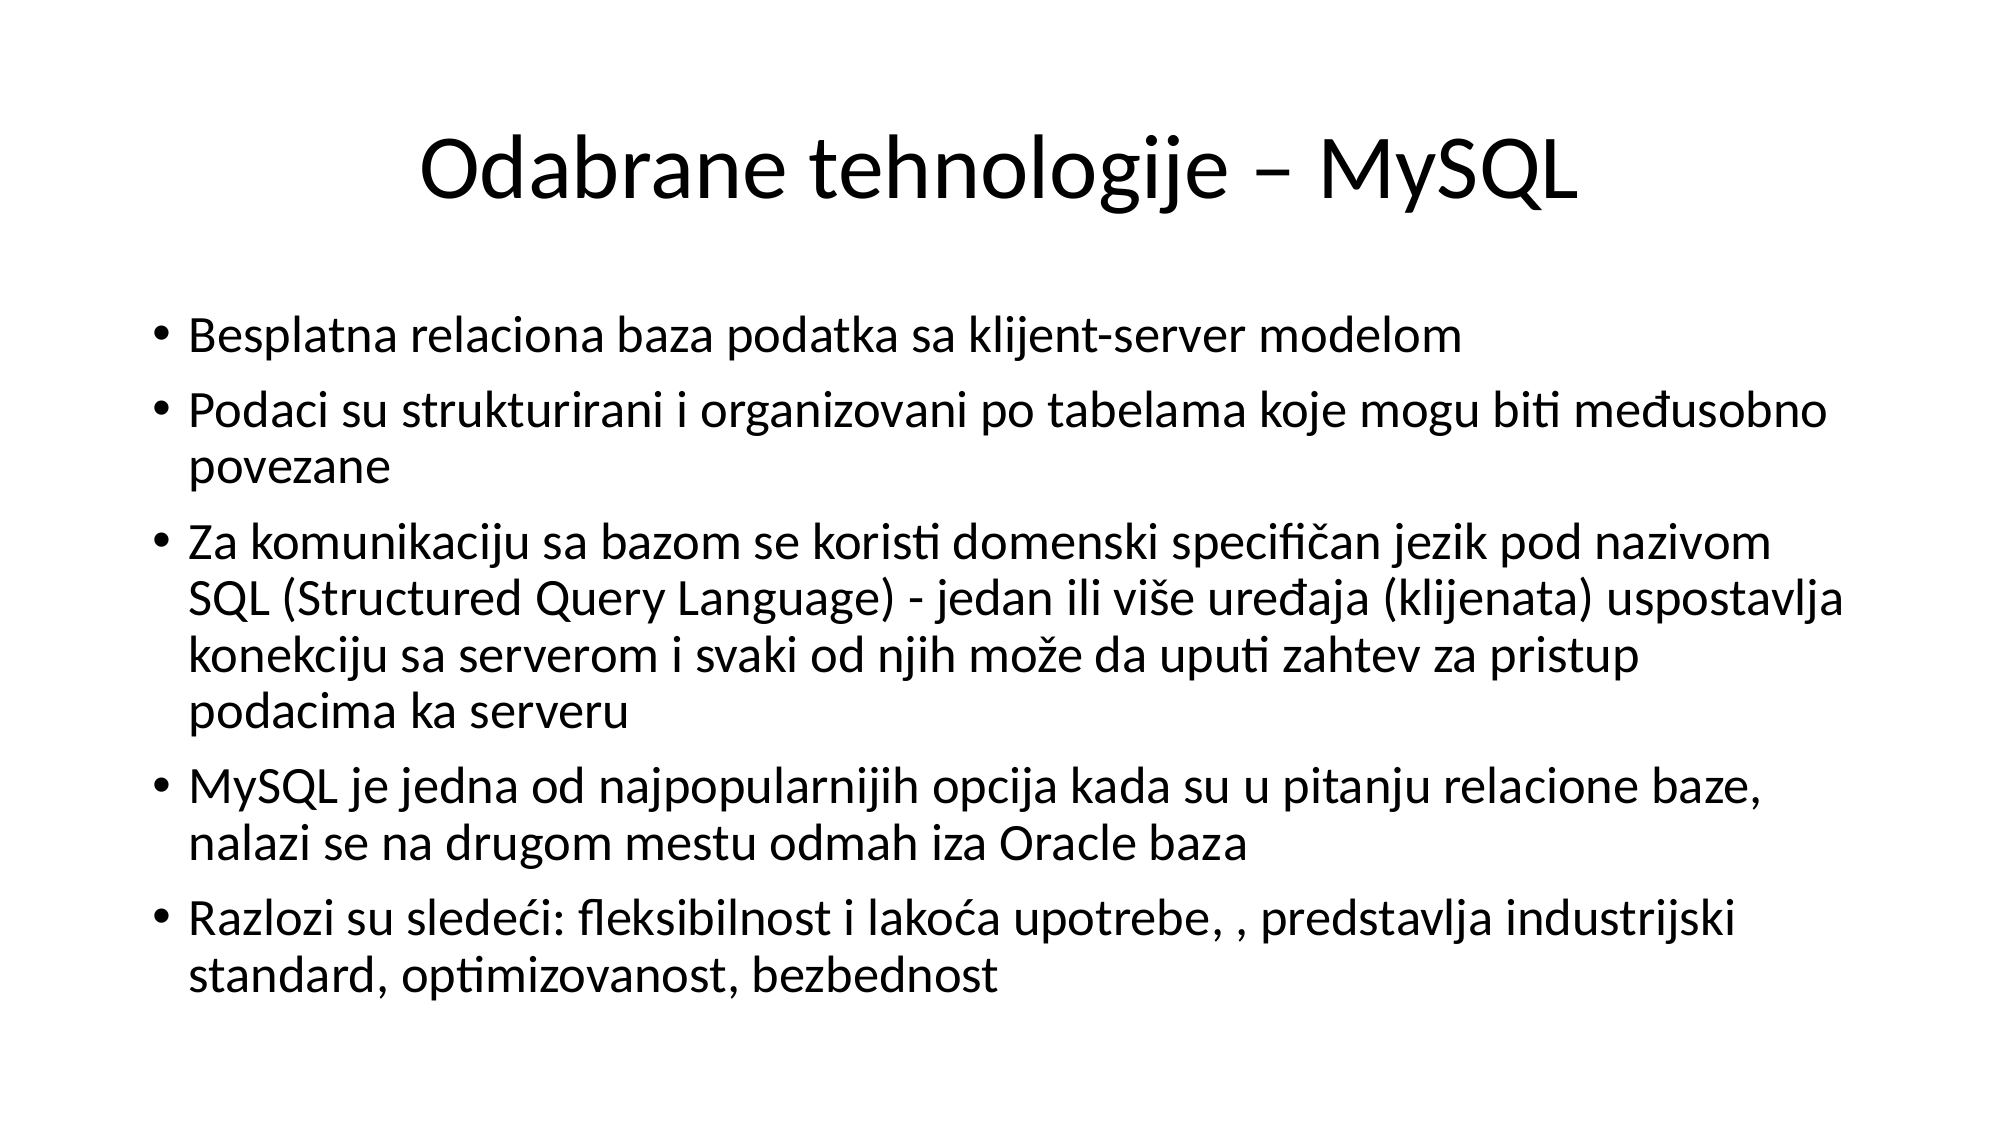

# Odabrane tehnologije – MySQL
Besplatna relaciona baza podatka sa klijent-server modelom
Podaci su strukturirani i organizovani po tabelama koje mogu biti međusobno povezane
Za komunikaciju sa bazom se koristi domenski specifičan jezik pod nazivom SQL (Structured Query Language) - jedan ili više uređaja (klijenata) uspostavlja konekciju sa serverom i svaki od njih može da uputi zahtev za pristup podacima ka serveru
MySQL je jedna od najpopularnijih opcija kada su u pitanju relacione baze, nalazi se na drugom mestu odmah iza Oracle baza
Razlozi su sledeći: fleksibilnost i lakoća upotrebe, , predstavlja industrijski standard, optimizovanost, bezbednost